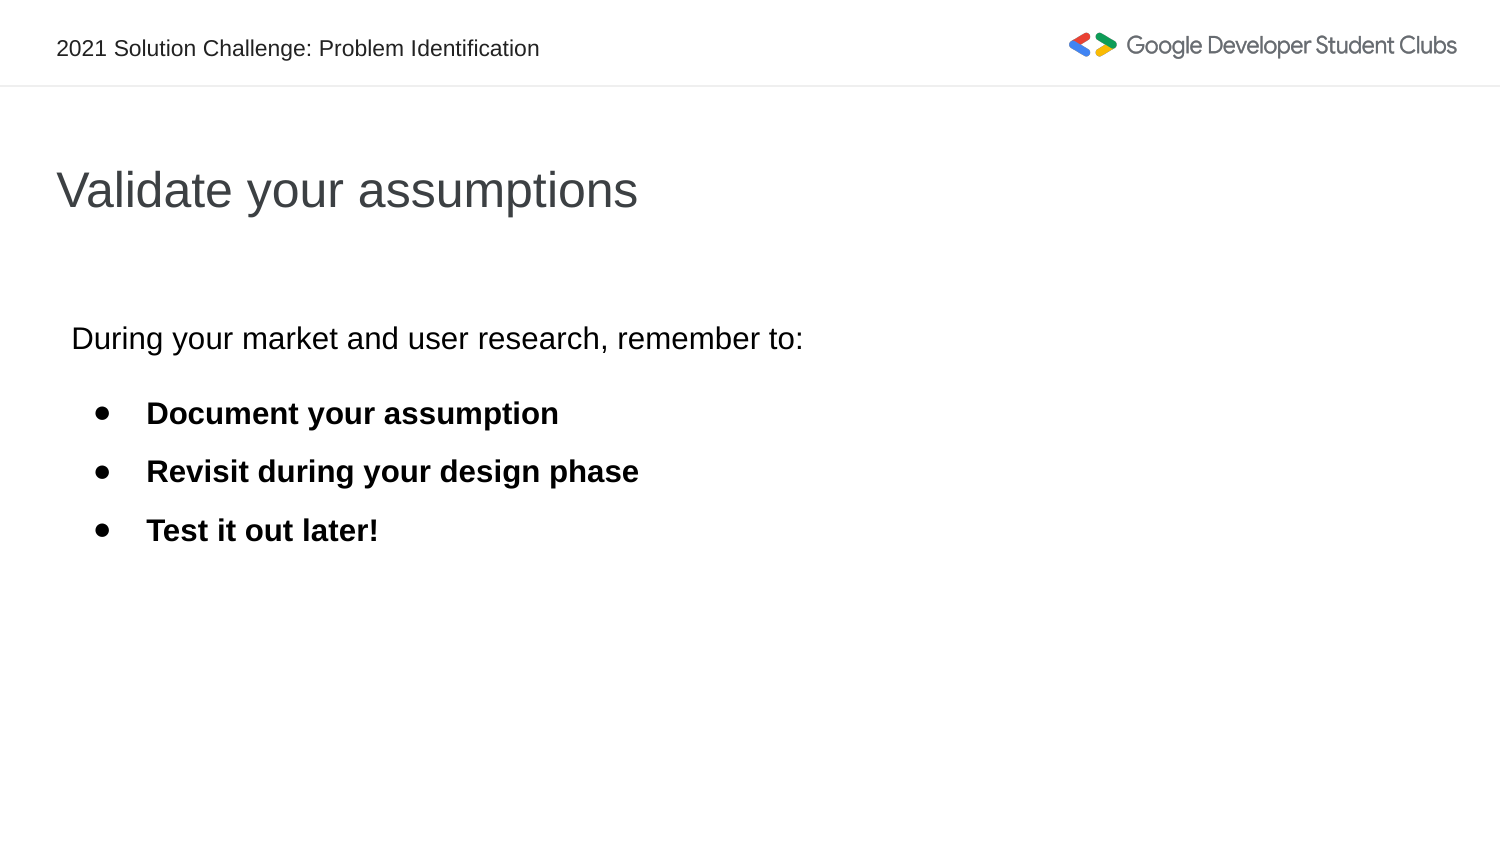

Validate your assumptions
During your market and user research, remember to:
Document your assumption
Revisit during your design phase
Test it out later!